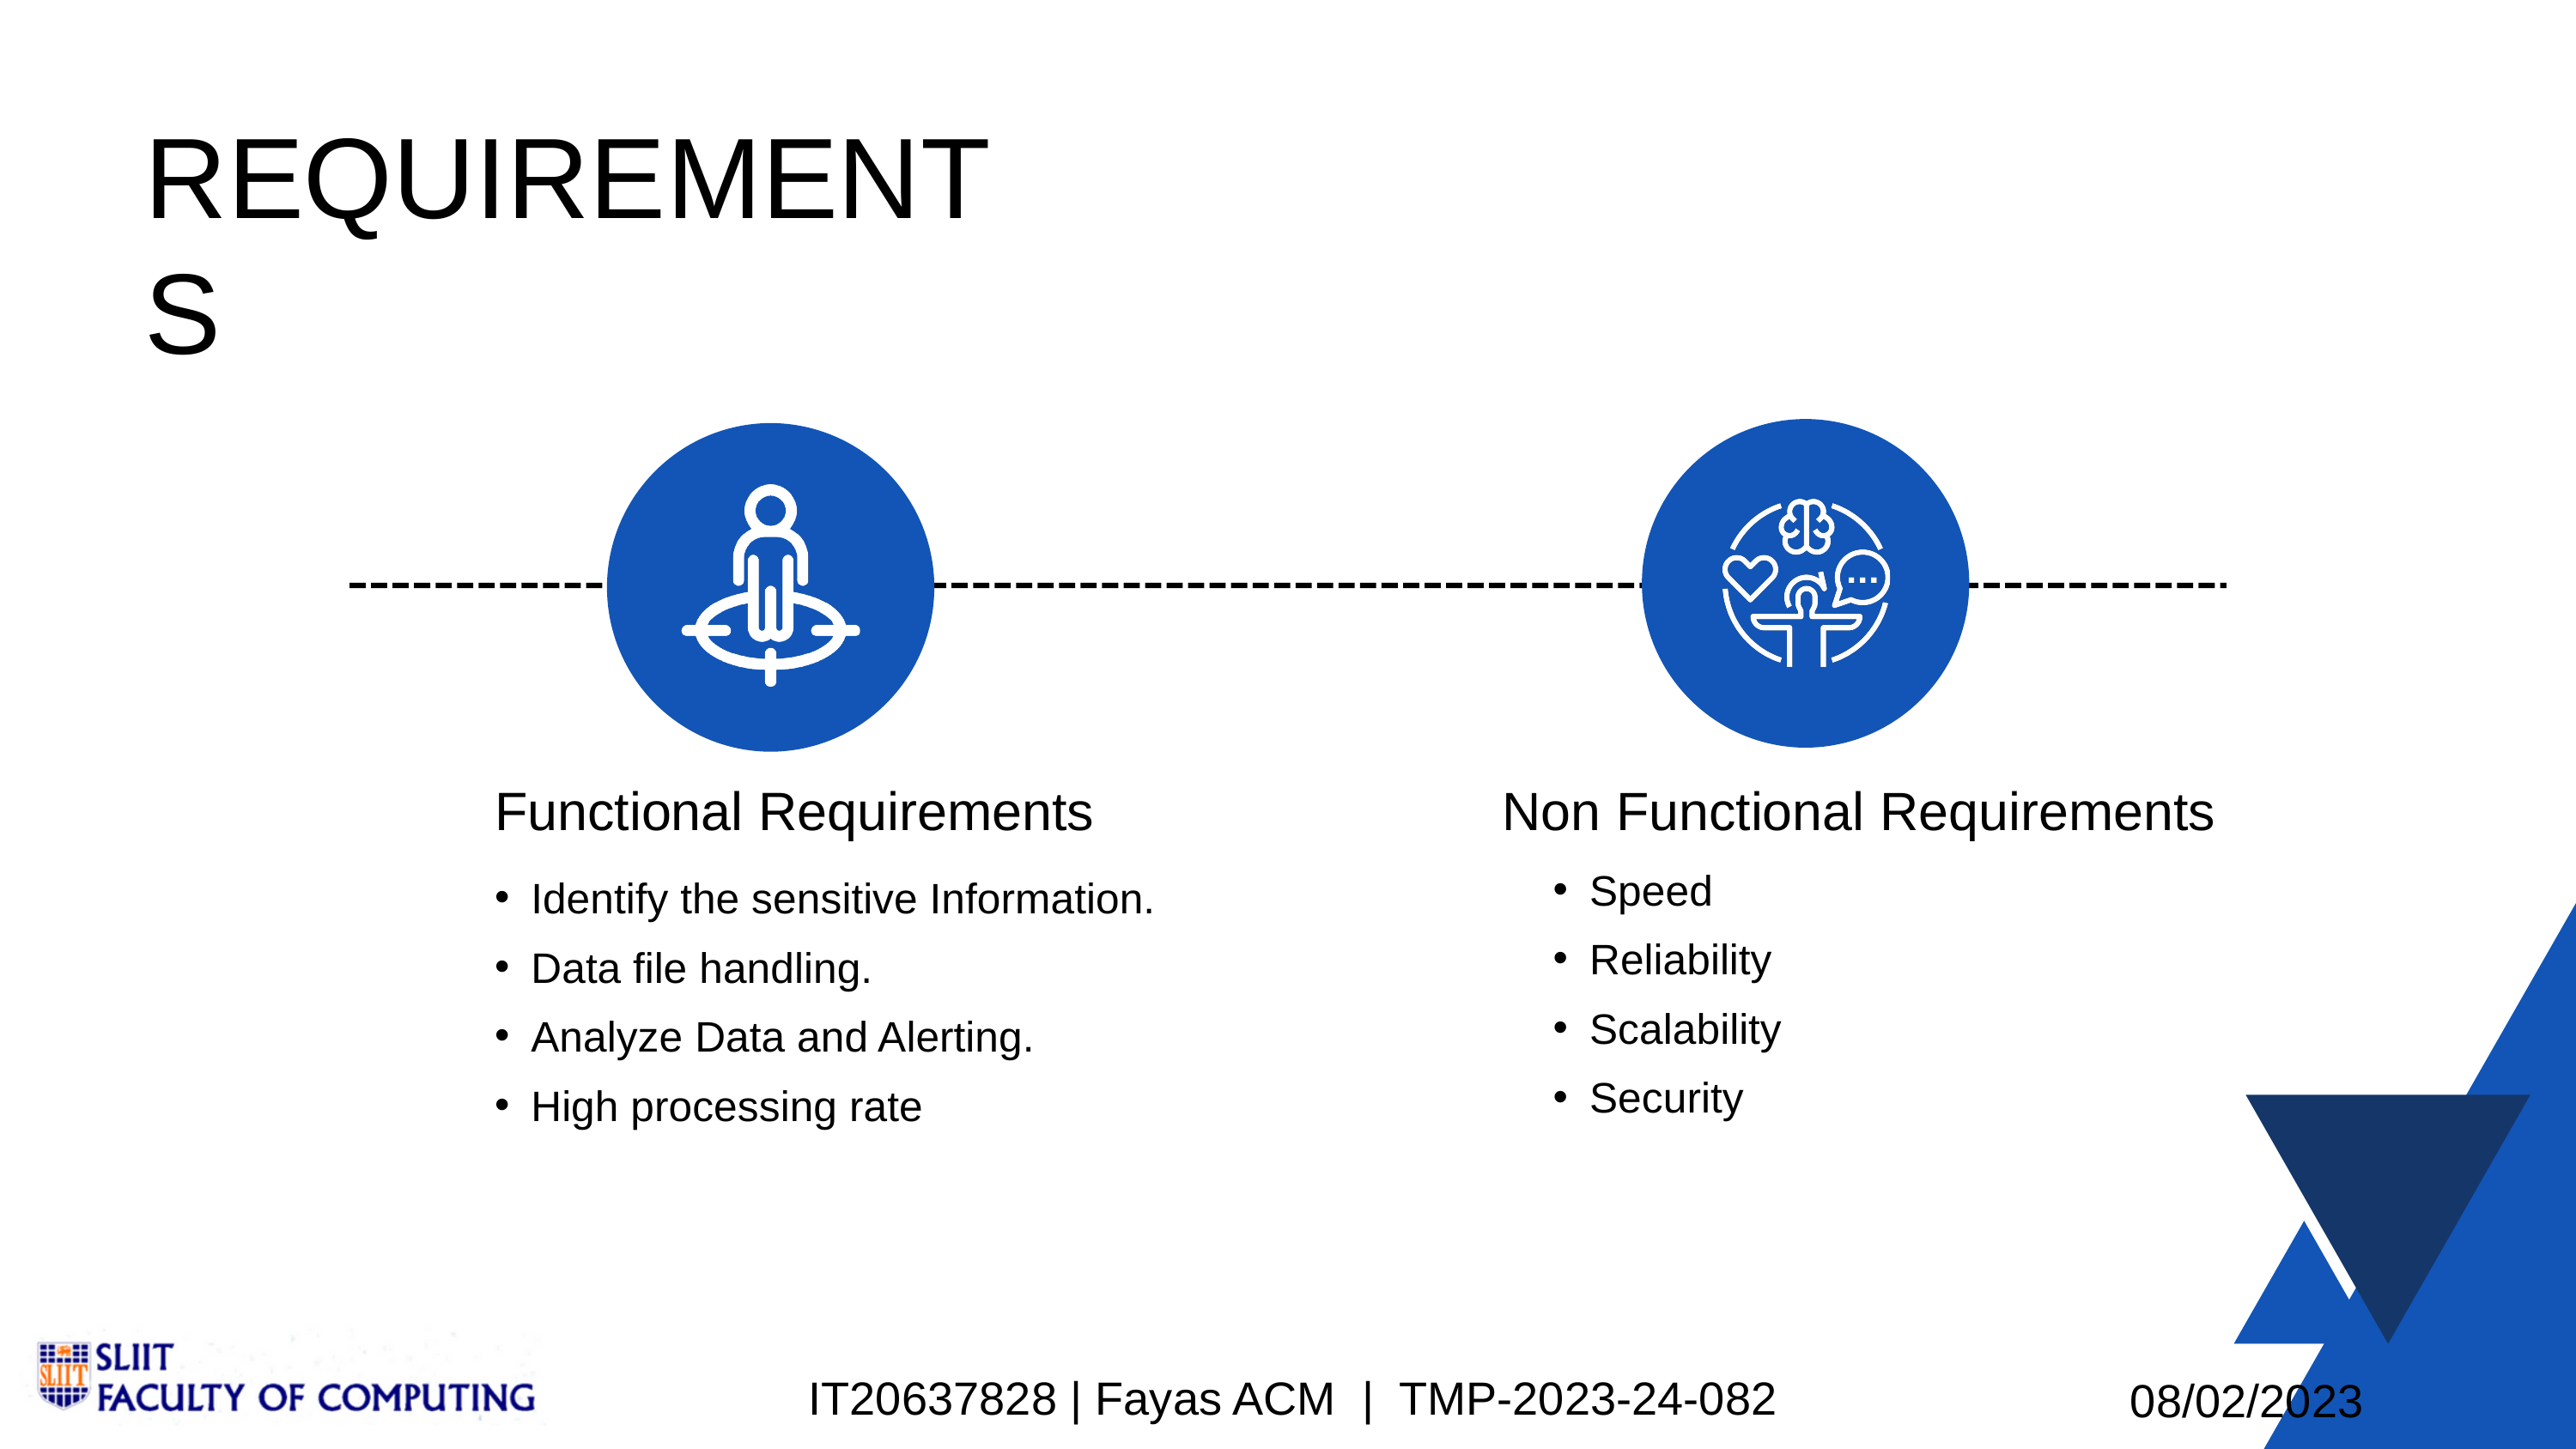

REQUIREMENTS

Functional Requirements
Non Functional Requirements

Speed
Reliability
Scalability
Security

Identify the sensitive Information.
Data file handling.
Analyze Data and Alerting.
High processing rate

IT20637828 | Fayas ACM  |  TMP-2023-24-082
08/02/2023